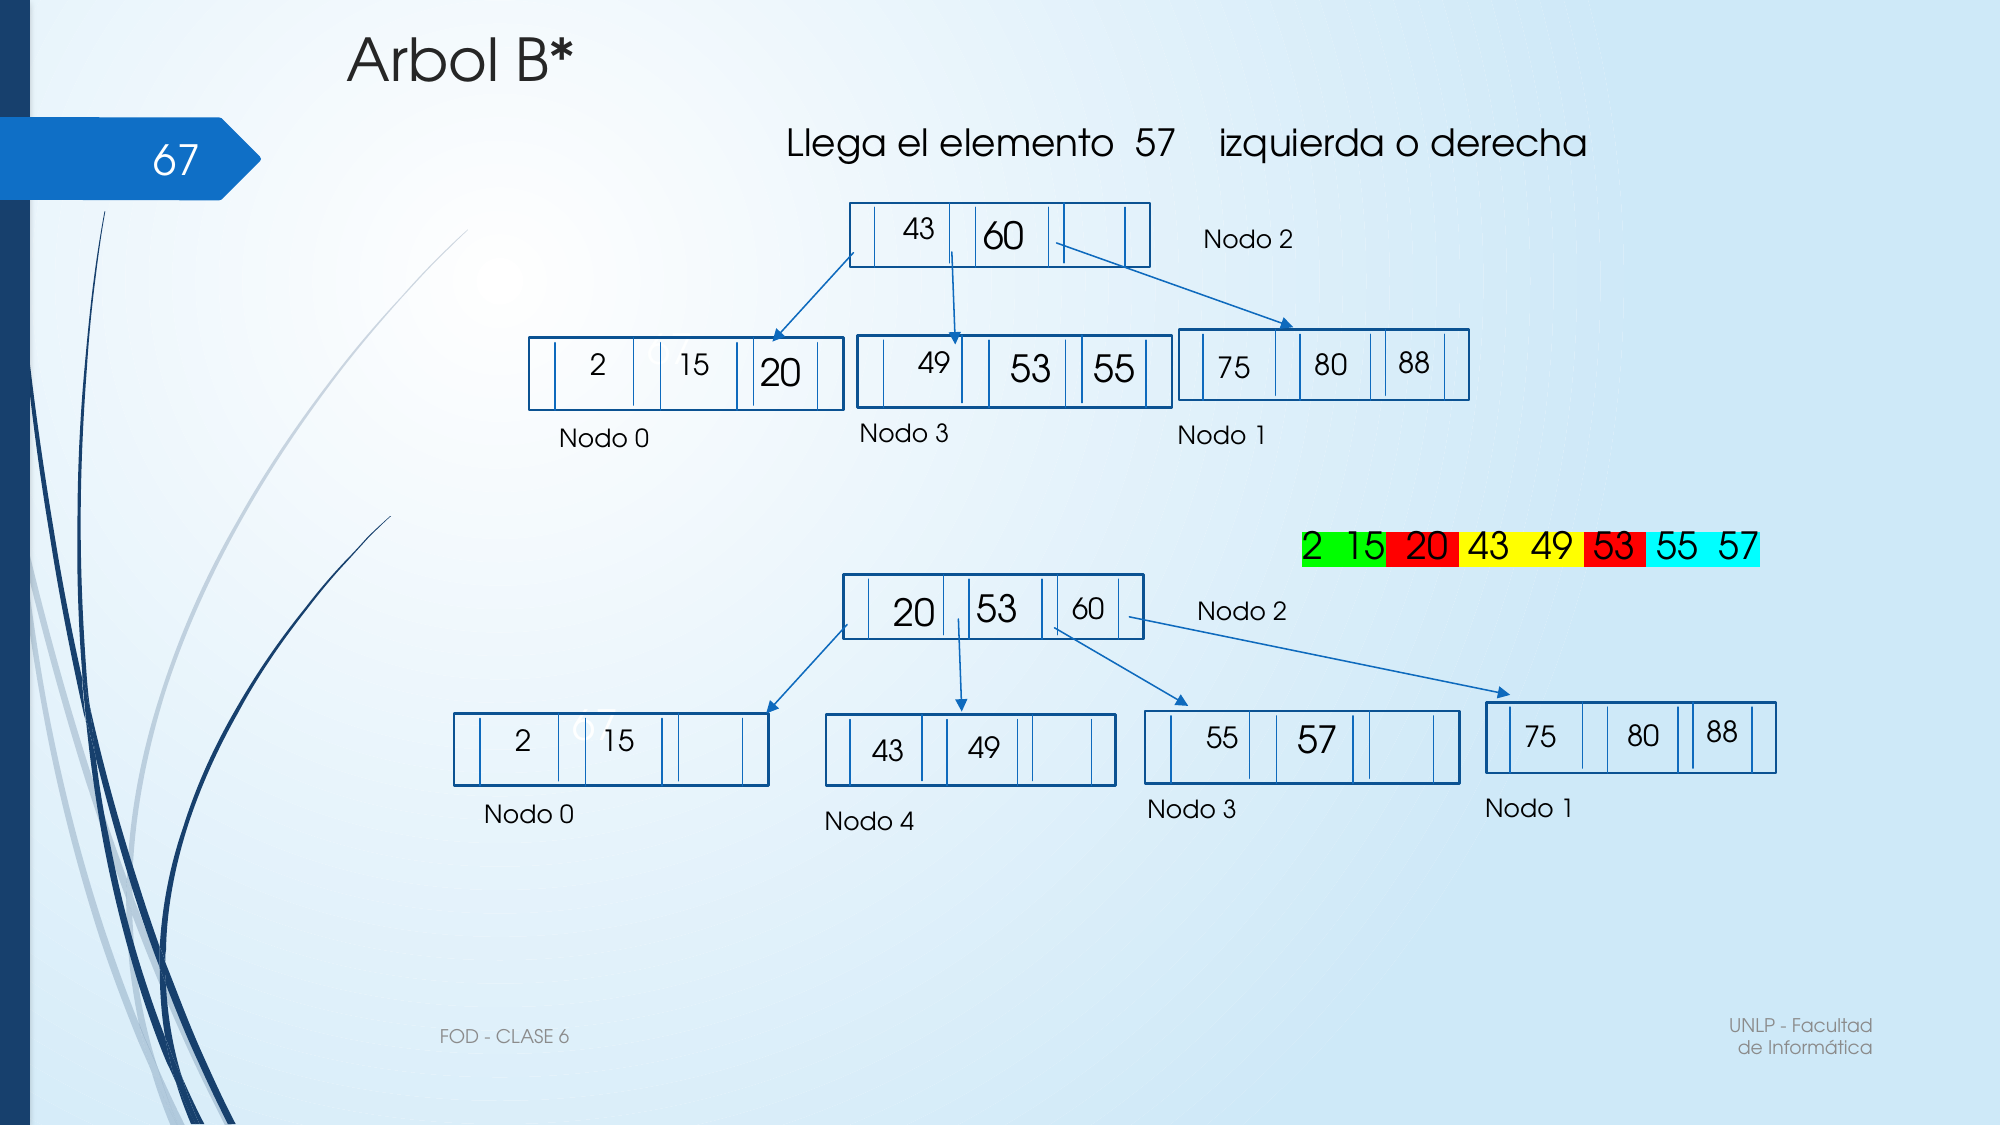

# Arbol B*
Llega el elemento  57    izquierda o derecha
67

43
60
Nodo 2
67

88
49

55
53
80
2
15
20
75
Nodo 3
Nodo 1
Nodo 0
2  15  20  43  49  53  55  57

53
20
60
Nodo 2
67

88
57
80
75

55

2
15
49
43
Nodo 1
Nodo 3
Nodo 0
Nodo 4
UNLP - Facultad de Informática
FOD - CLASE 6